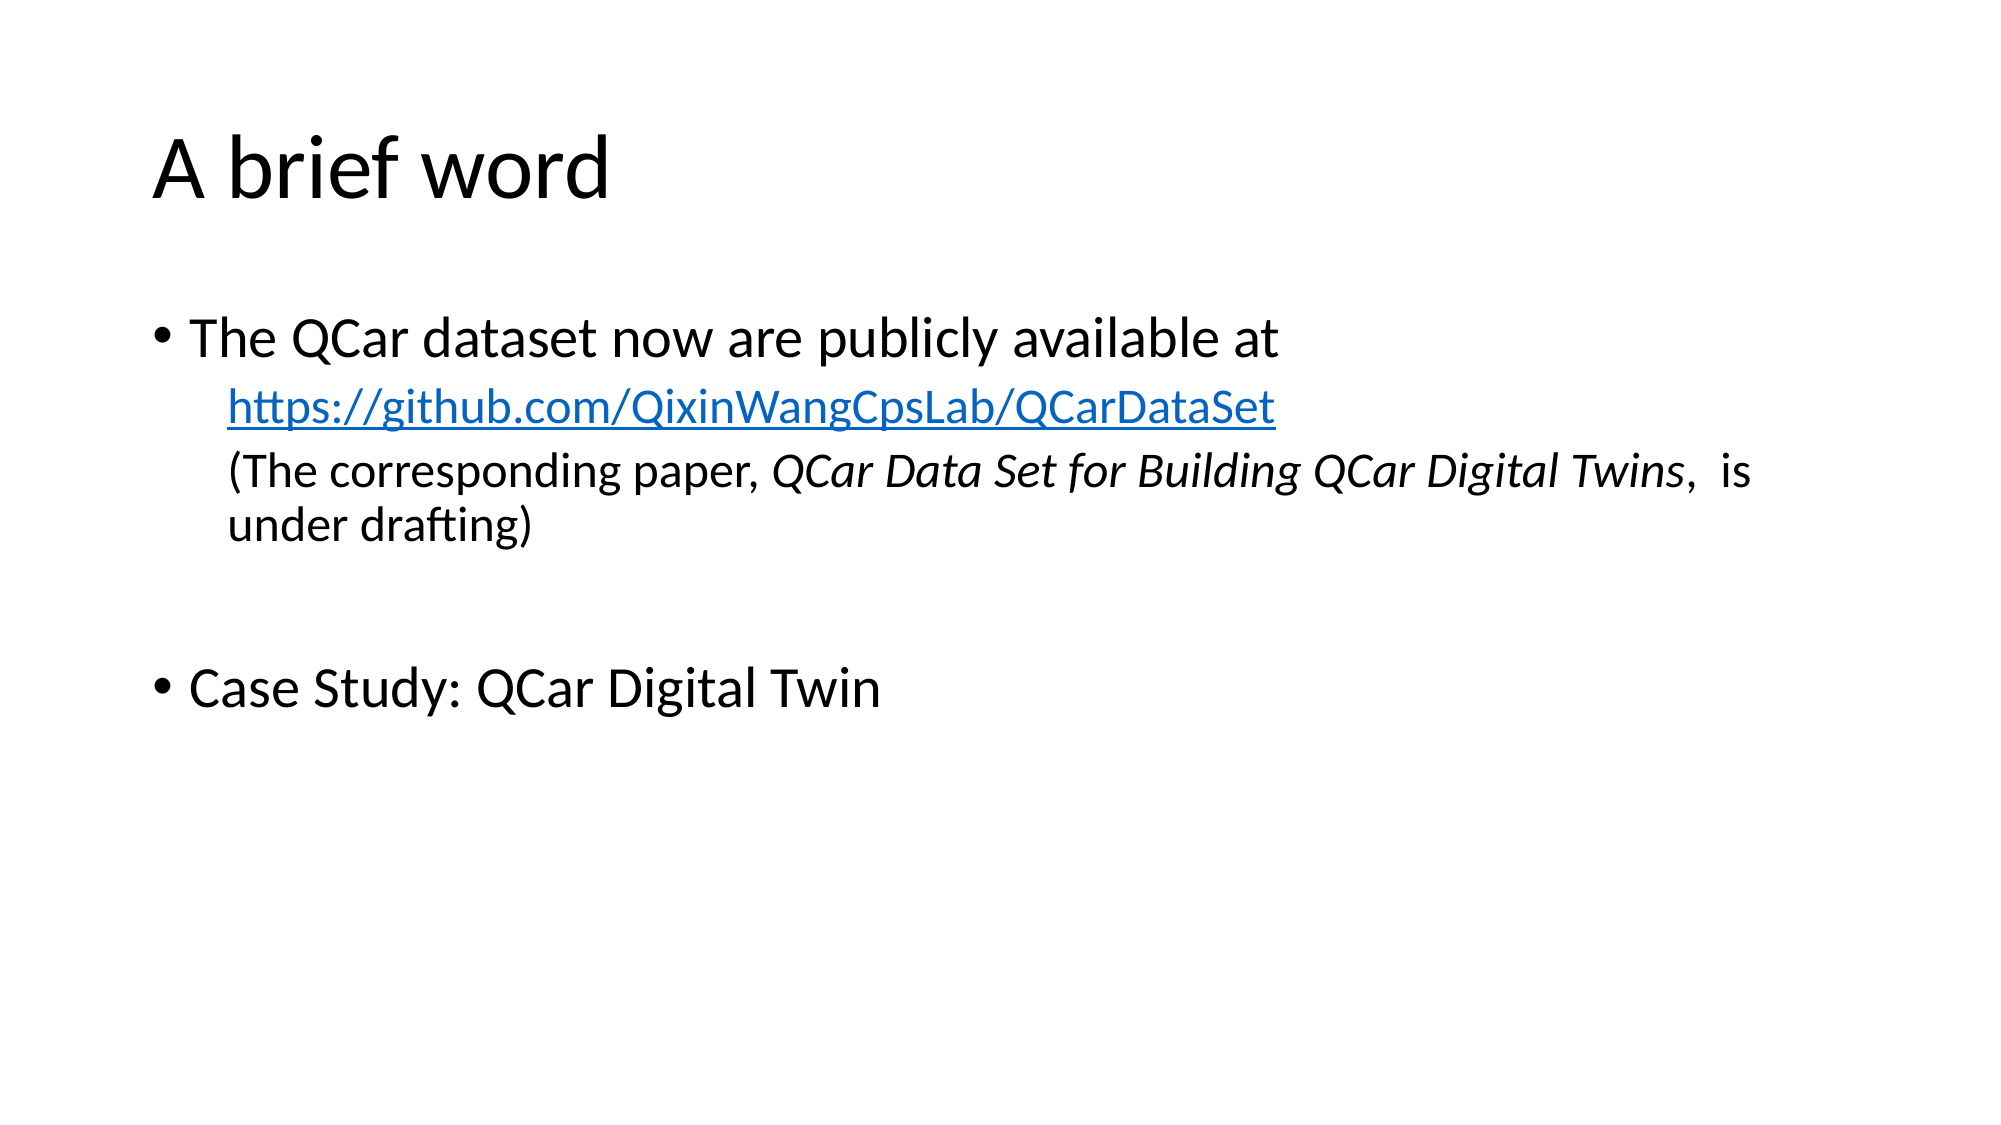

# A brief word
The QCar dataset now are publicly available at
https://github.com/QixinWangCpsLab/QCarDataSet
(The corresponding paper, QCar Data Set for Building QCar Digital Twins,  is under drafting)

Case Study: QCar Digital Twin